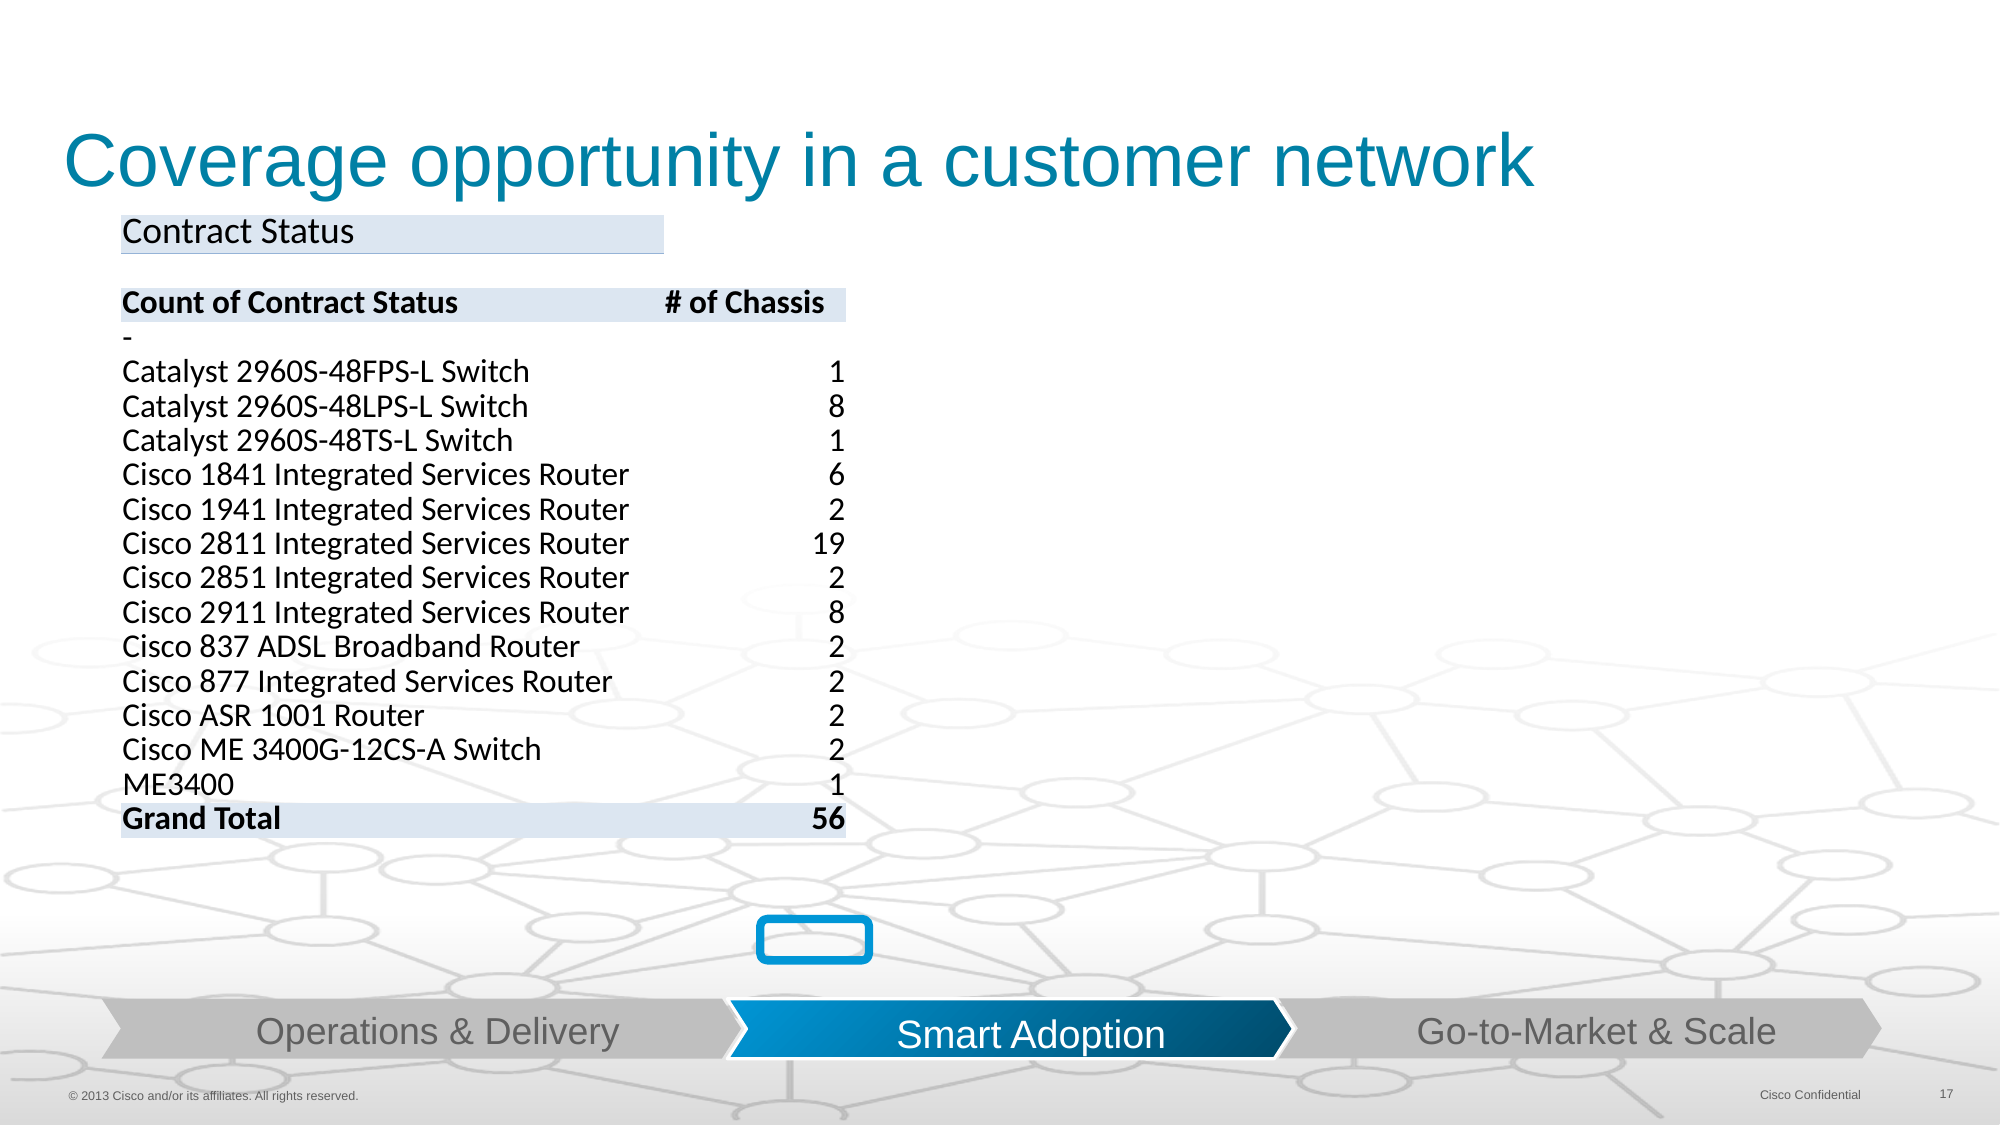

# Coverage opportunity in a customer network
| Contract Status |  |
| --- | --- |
|  |  |
| Count of Contract Status | # of Chassis |
| - |  |
| Catalyst 2960S-48FPS-L Switch | 1 |
| Catalyst 2960S-48LPS-L Switch | 8 |
| Catalyst 2960S-48TS-L Switch | 1 |
| Cisco 1841 Integrated Services Router | 6 |
| Cisco 1941 Integrated Services Router | 2 |
| Cisco 2811 Integrated Services Router | 19 |
| Cisco 2851 Integrated Services Router | 2 |
| Cisco 2911 Integrated Services Router | 8 |
| Cisco 837 ADSL Broadband Router | 2 |
| Cisco 877 Integrated Services Router | 2 |
| Cisco ASR 1001 Router | 2 |
| Cisco ME 3400G-12CS-A Switch | 2 |
| ME3400 | 1 |
| Grand Total | 56 |

   Go-to-Market & Scale
   Operations & Delivery
   Smart Adoption